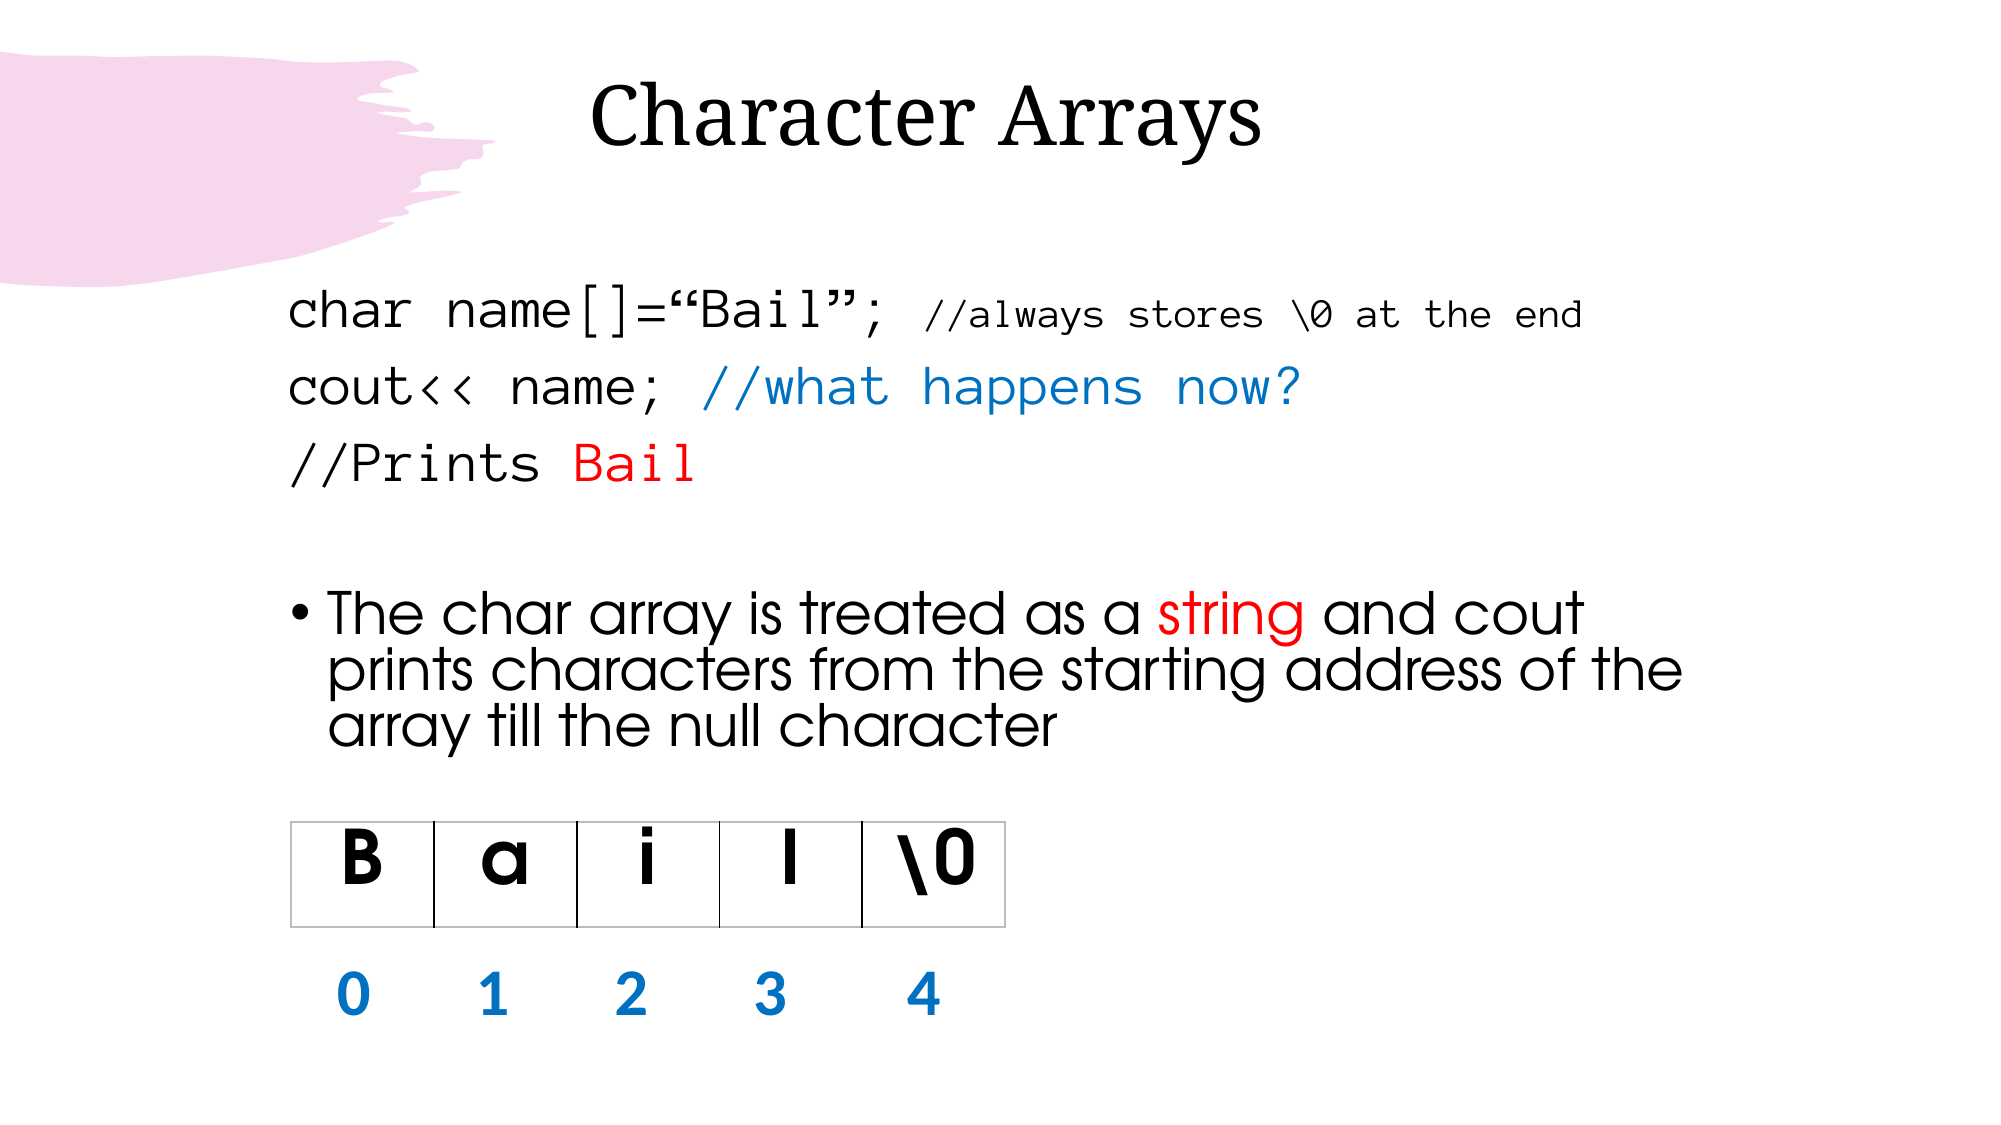

# Character Arrays
char name[]=“Bail”; //always stores \0 at the end
cout<< name; //what happens now?
//Prints Bail

The char array is treated as a string and cout prints characters from the starting address of the array till the null character
| B | a | i | l | \0 |
| --- | --- | --- | --- | --- |
  0       1       2       3        4